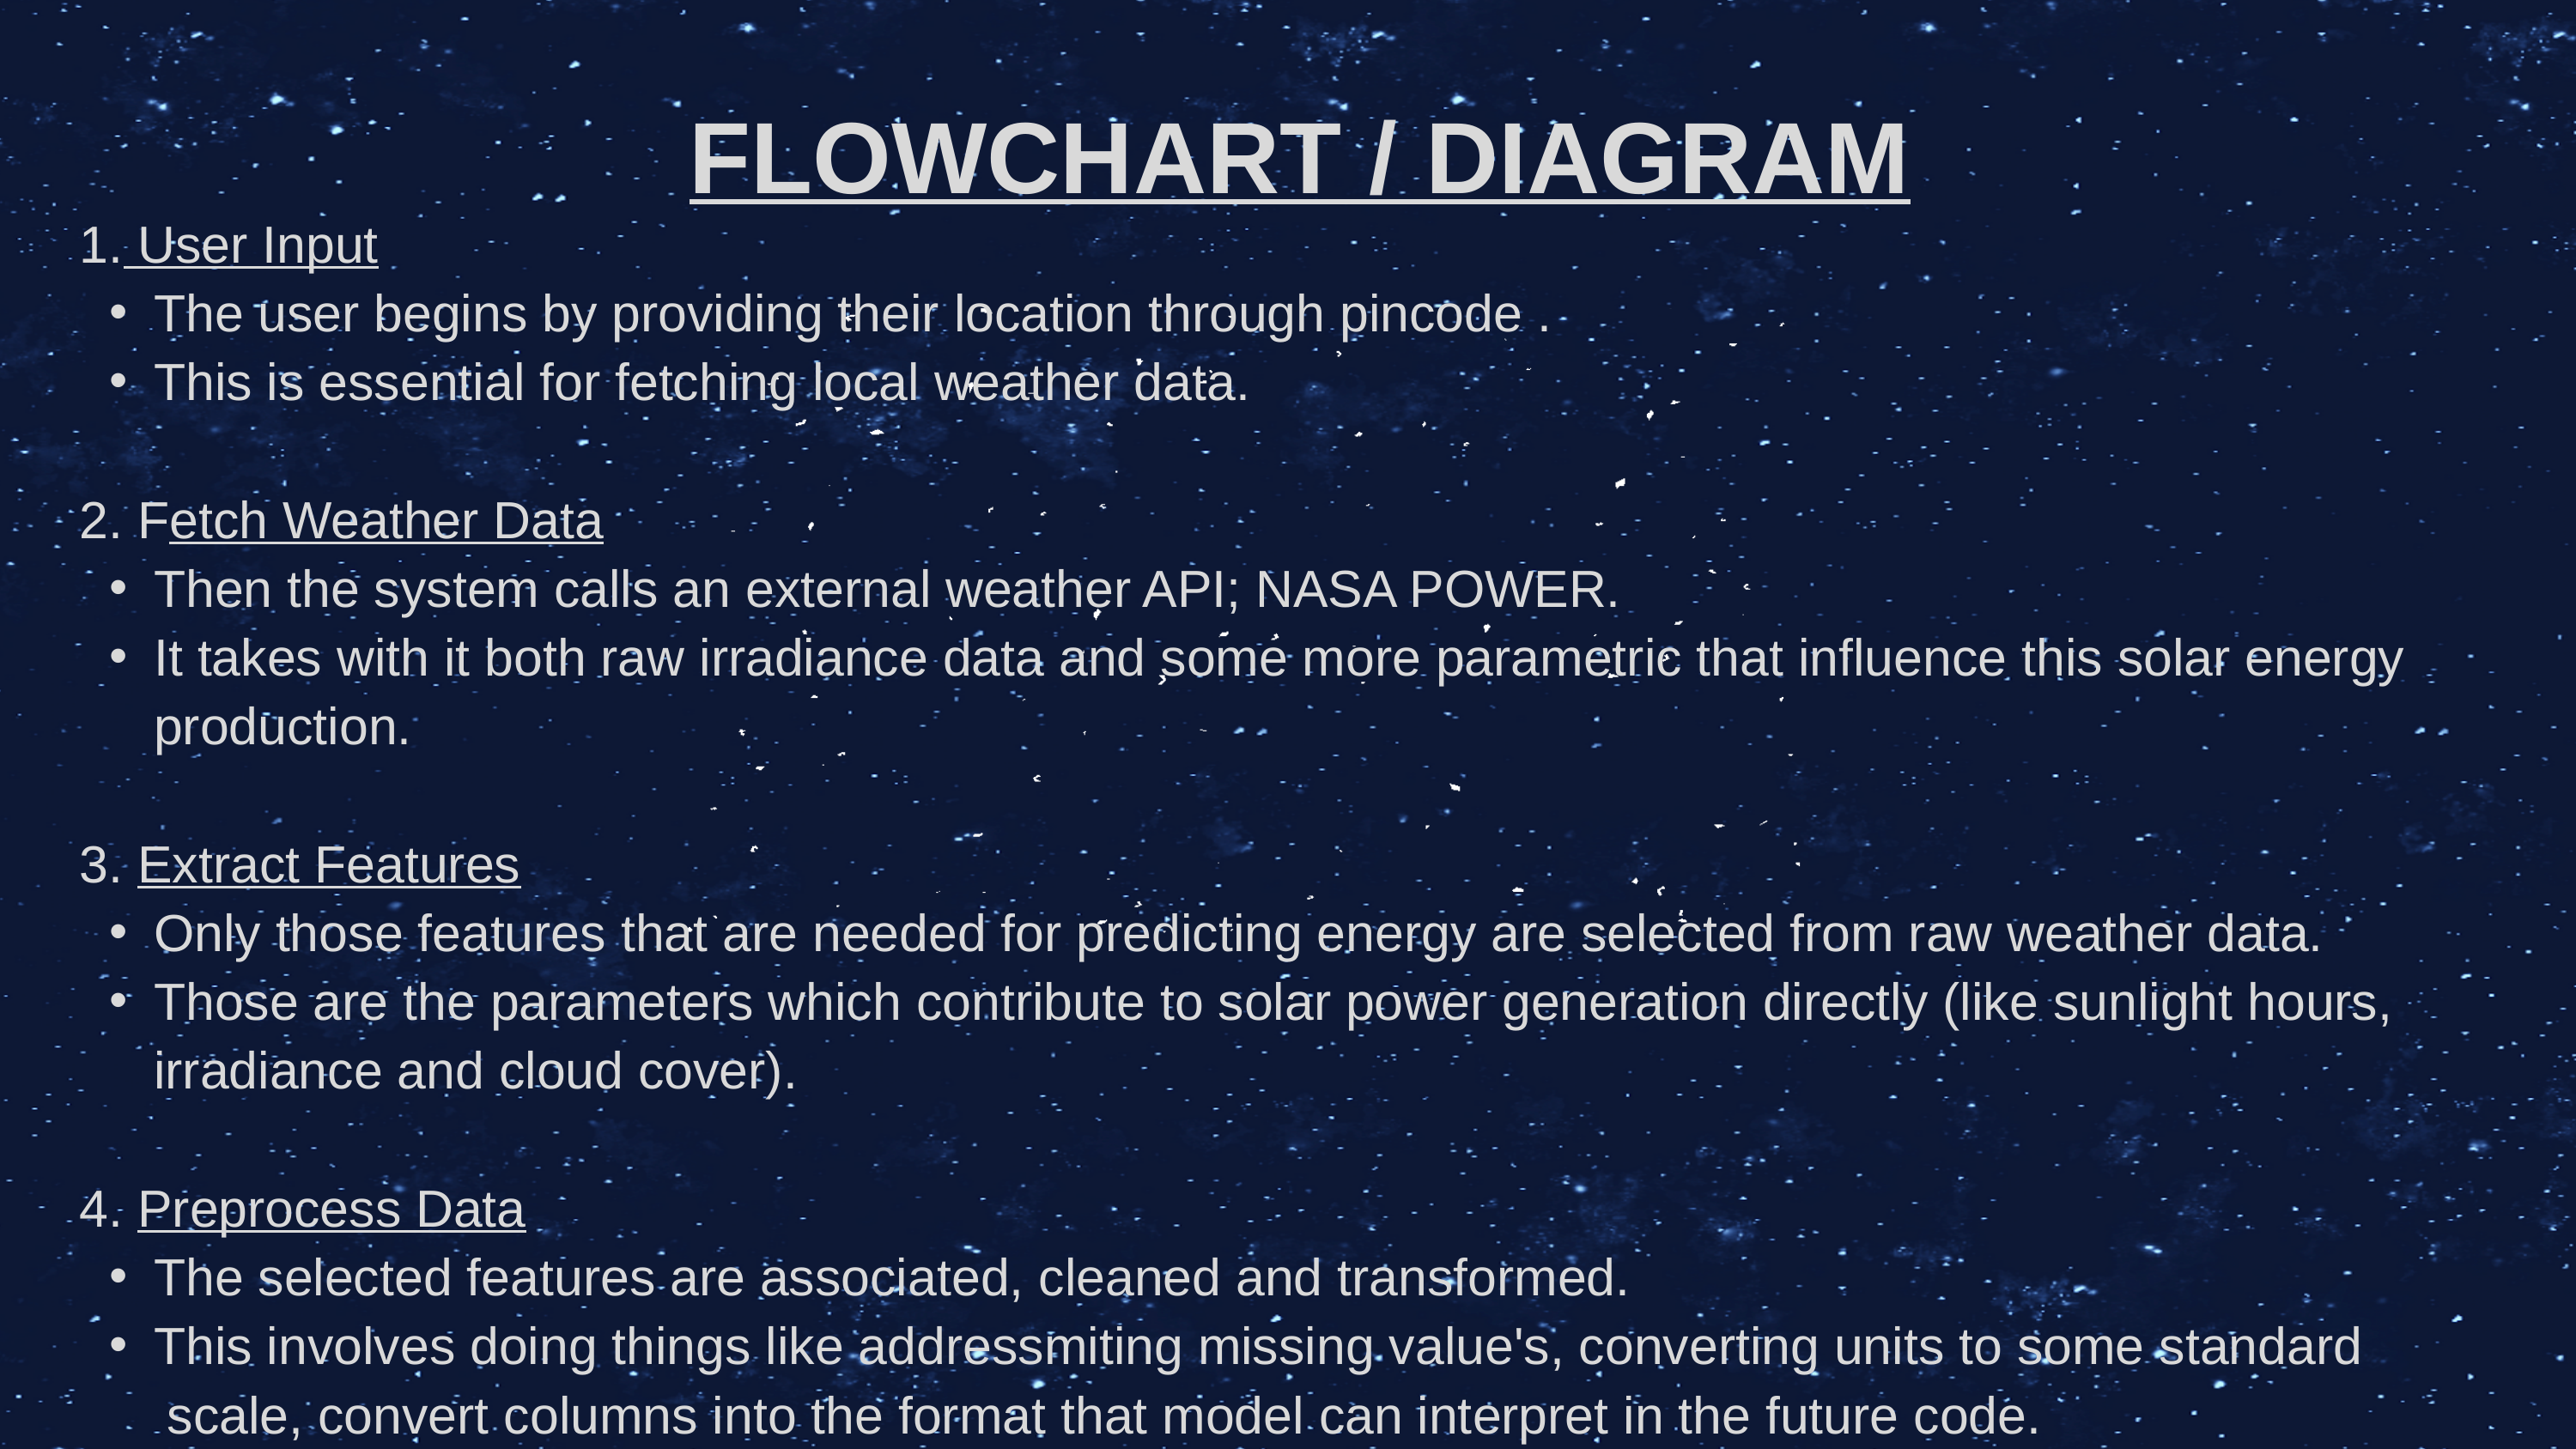

FLOWCHART / DIAGRAM
 1. User Input
The user begins by providing their location through pincode .
This is essential for fetching local weather data.

 2. Fetch Weather Data
Then the system calls an external weather API; NASA POWER.
It takes with it both raw irradiance data and some more parametric that influence this solar energy production.

 3. Extract Features
Only those features that are needed for predicting energy are selected from raw weather data.
Those are the parameters which contribute to solar power generation directly (like sunlight hours, irradiance and cloud cover).

 4. Preprocess Data
The selected features are associated, cleaned and transformed.
This involves doing things like addressmiting missing value's, converting units to some standard
       scale, convert columns into the format that model can interpret in the future code.